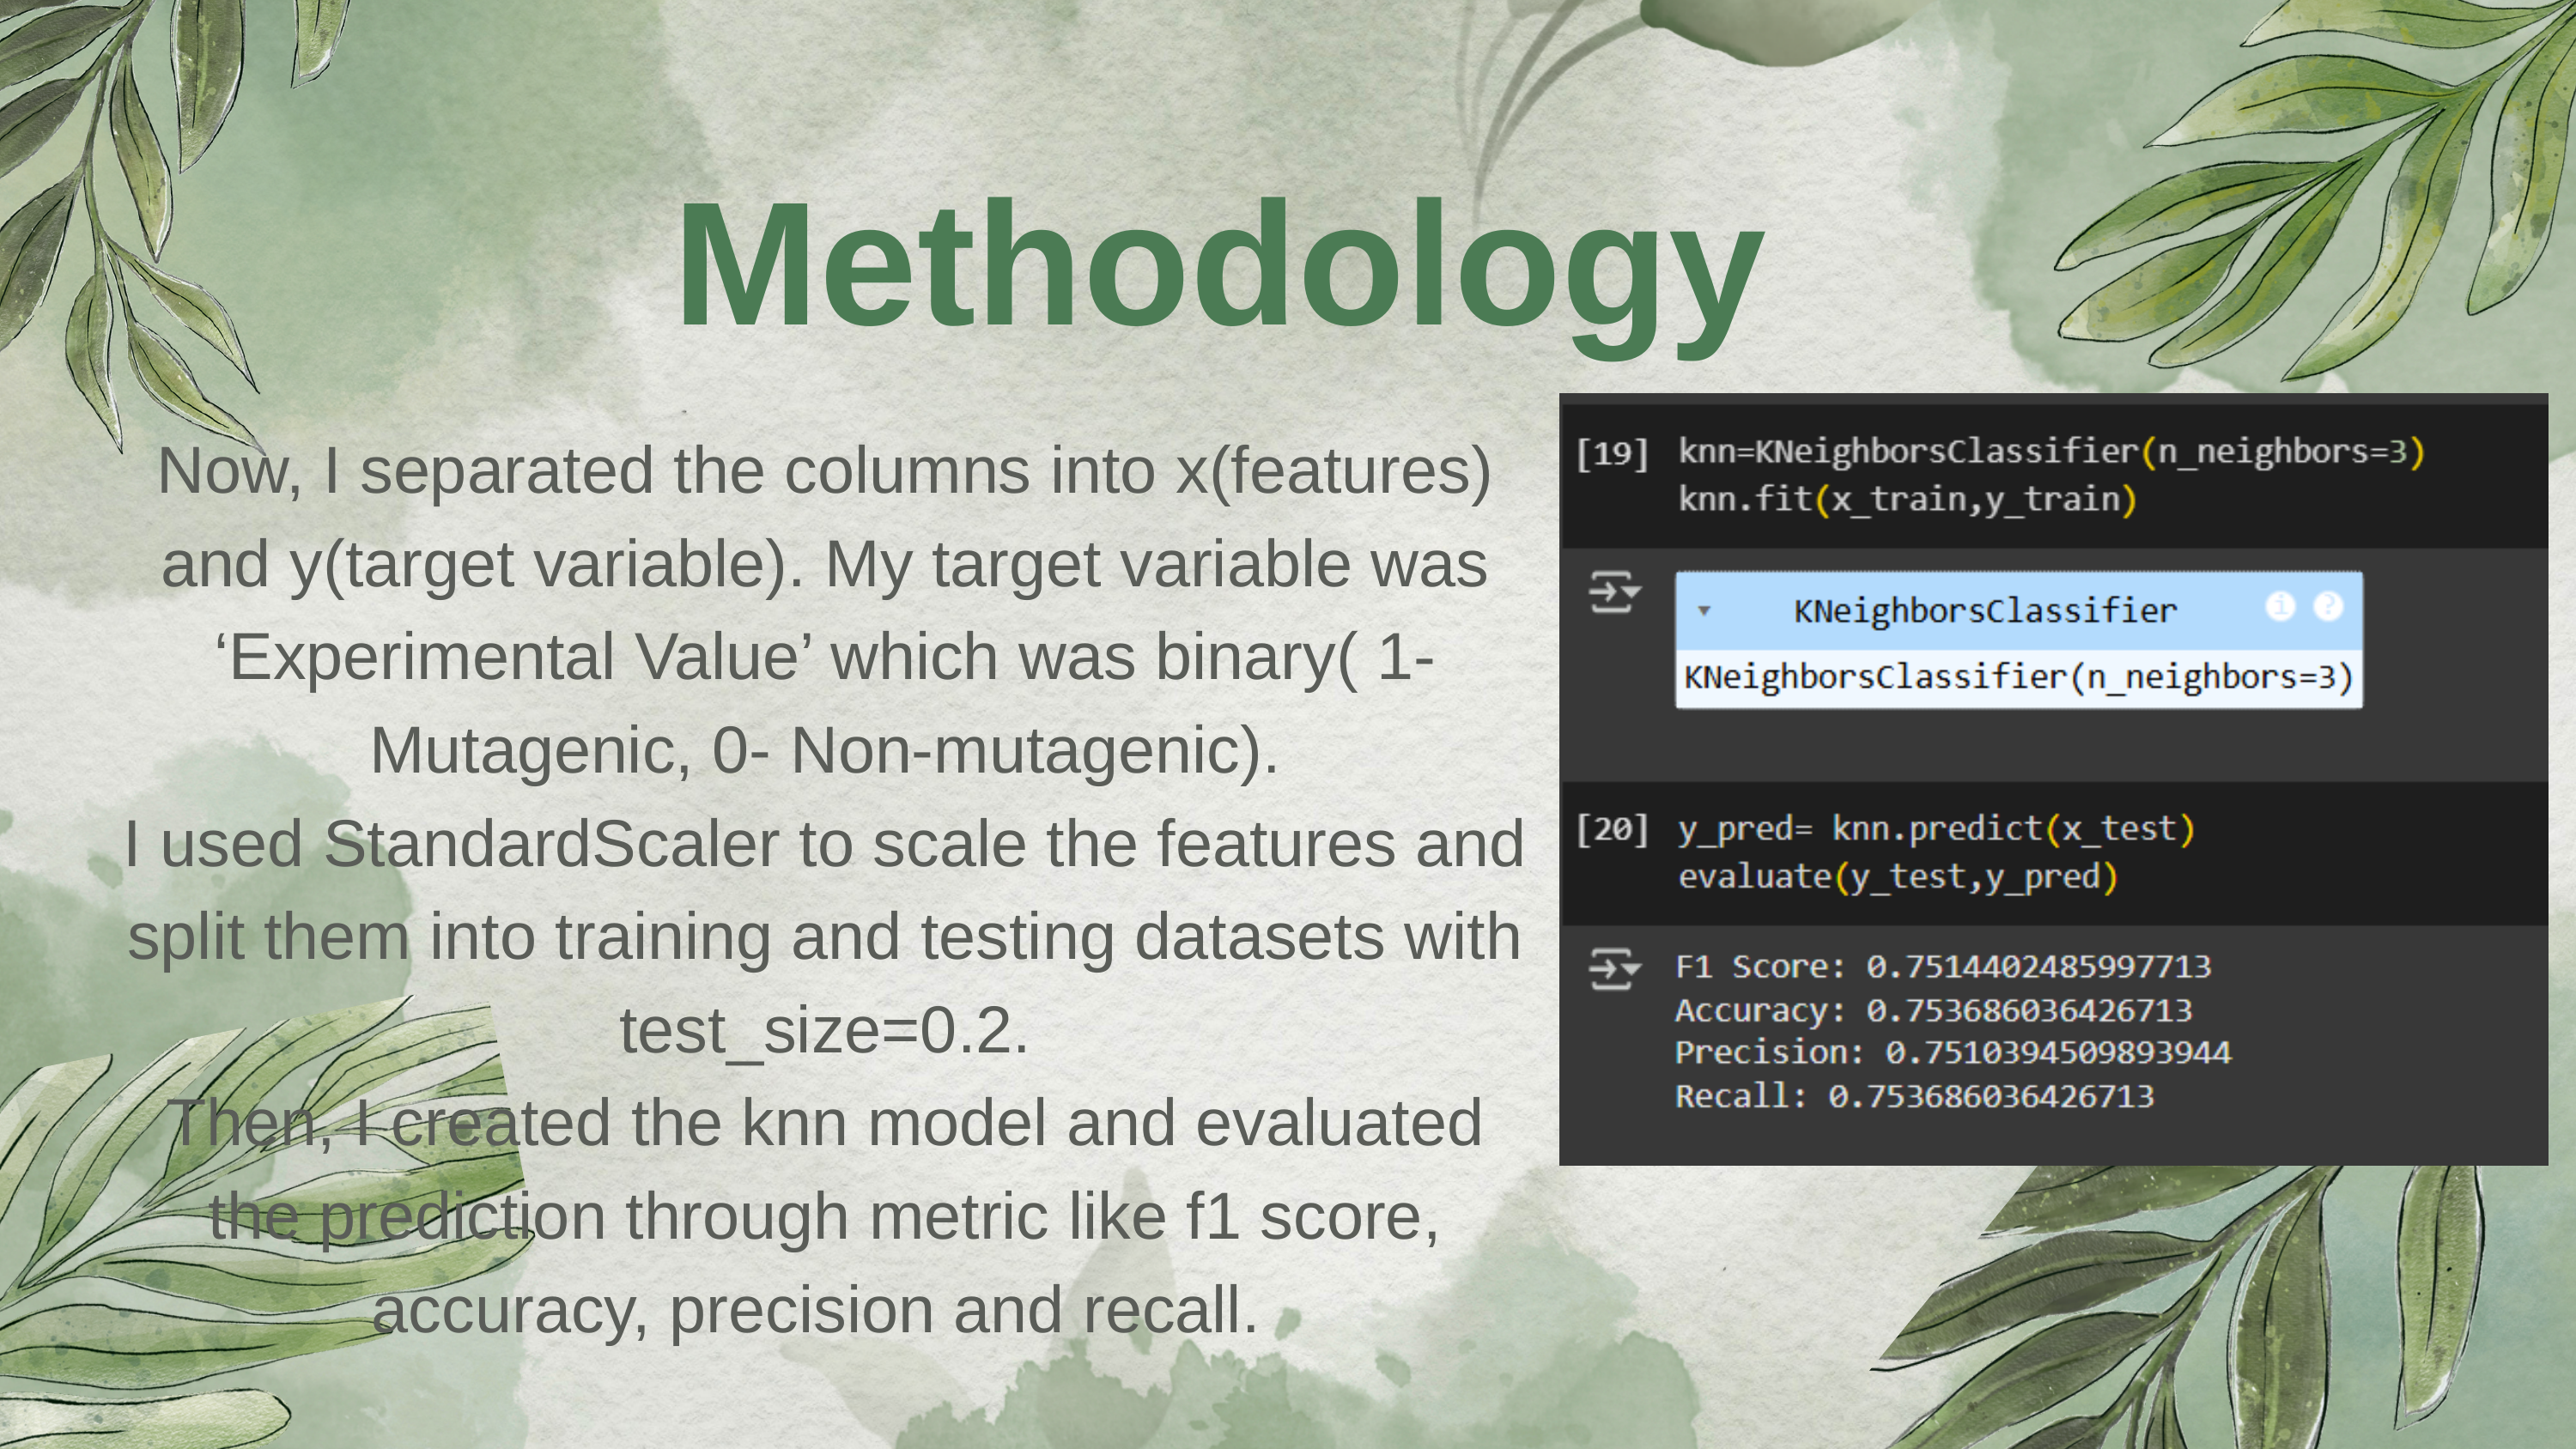

Methodology

Now, I separated the columns into x(features) and y(target variable). My target variable was ‘Experimental Value’ which was binary( 1- Mutagenic, 0- Non-mutagenic).
I used StandardScaler to scale the features and split them into training and testing datasets with test_size=0.2.
Then, I created the knn model and evaluated the prediction through metric like f1 score, accuracy, precision and recall.